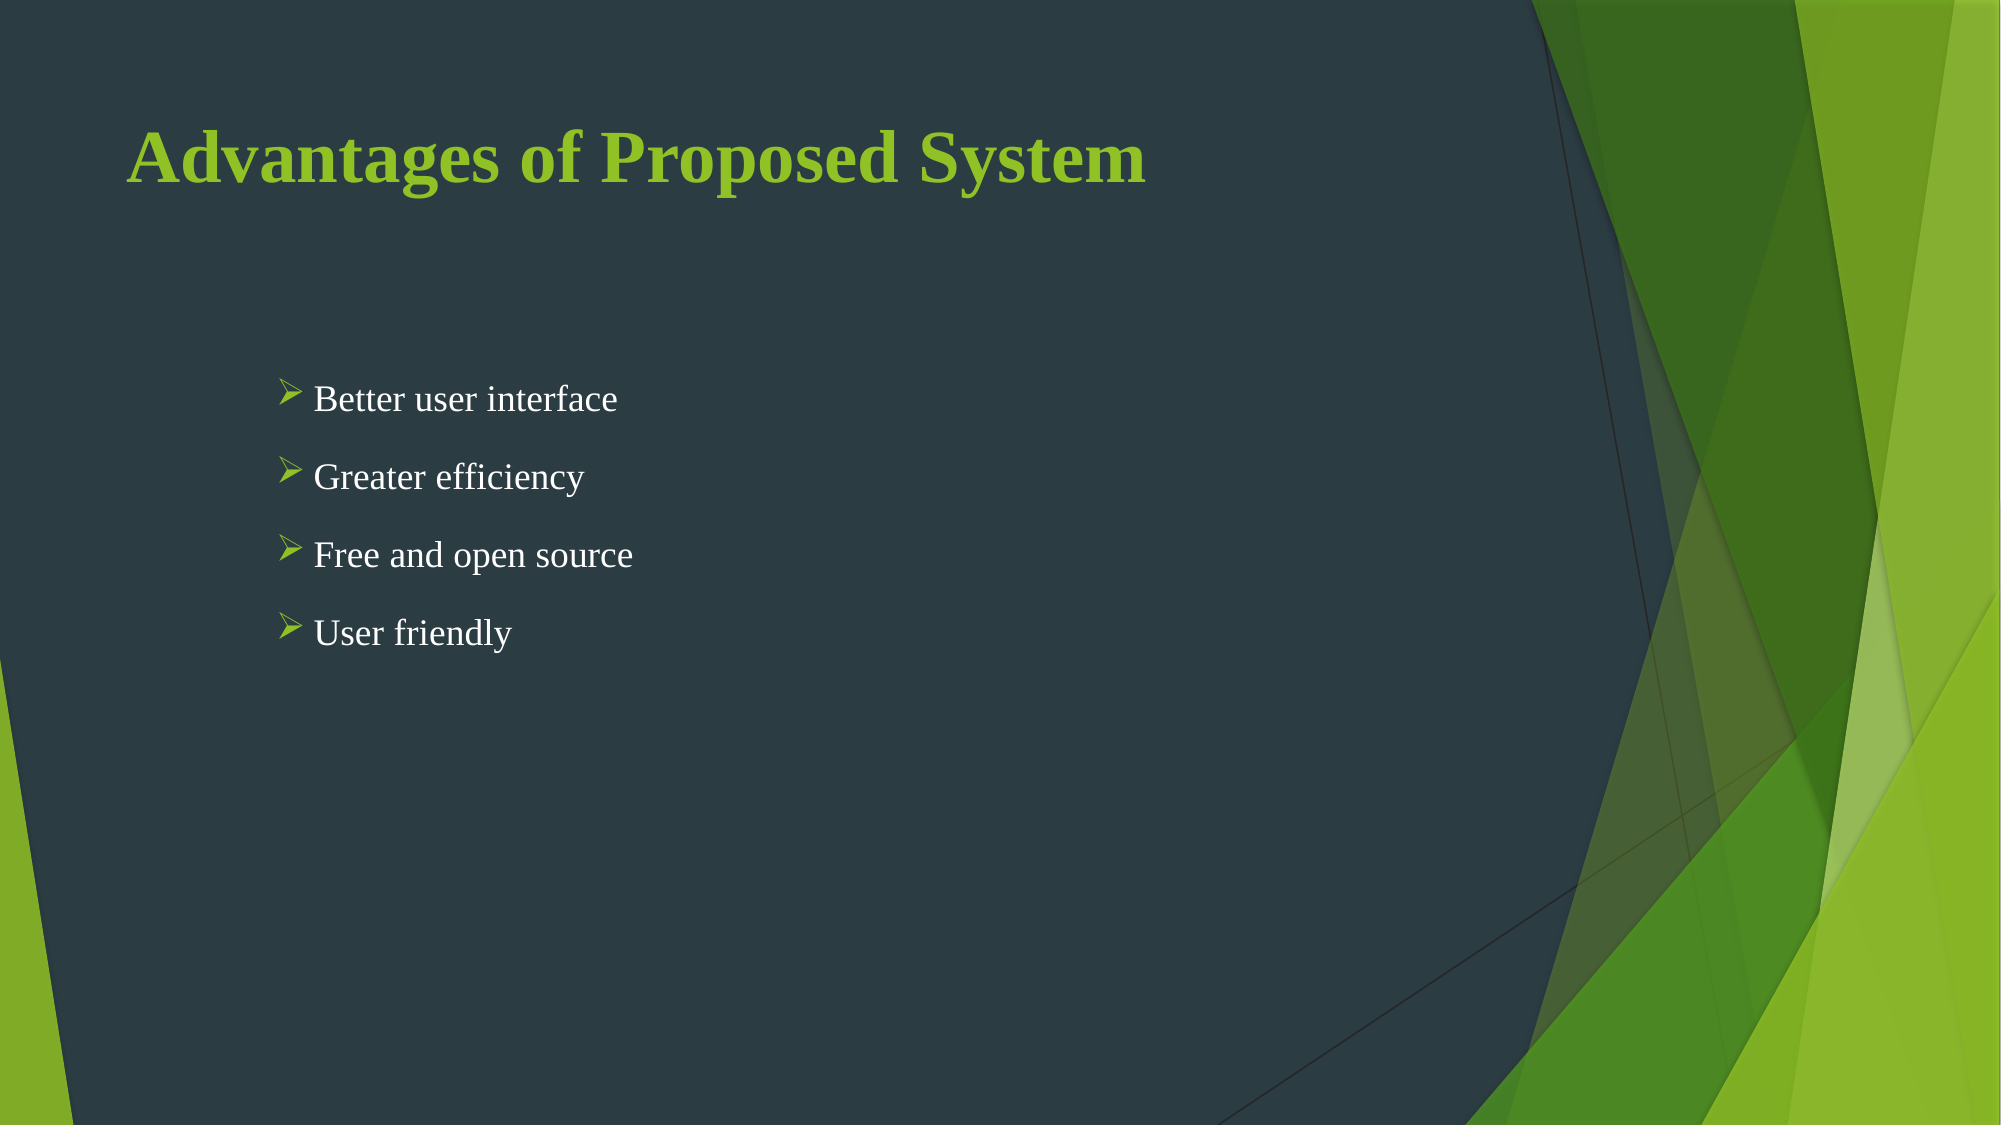

# Advantages of Proposed System
Better user interface
Greater efficiency
Free and open source
User friendly